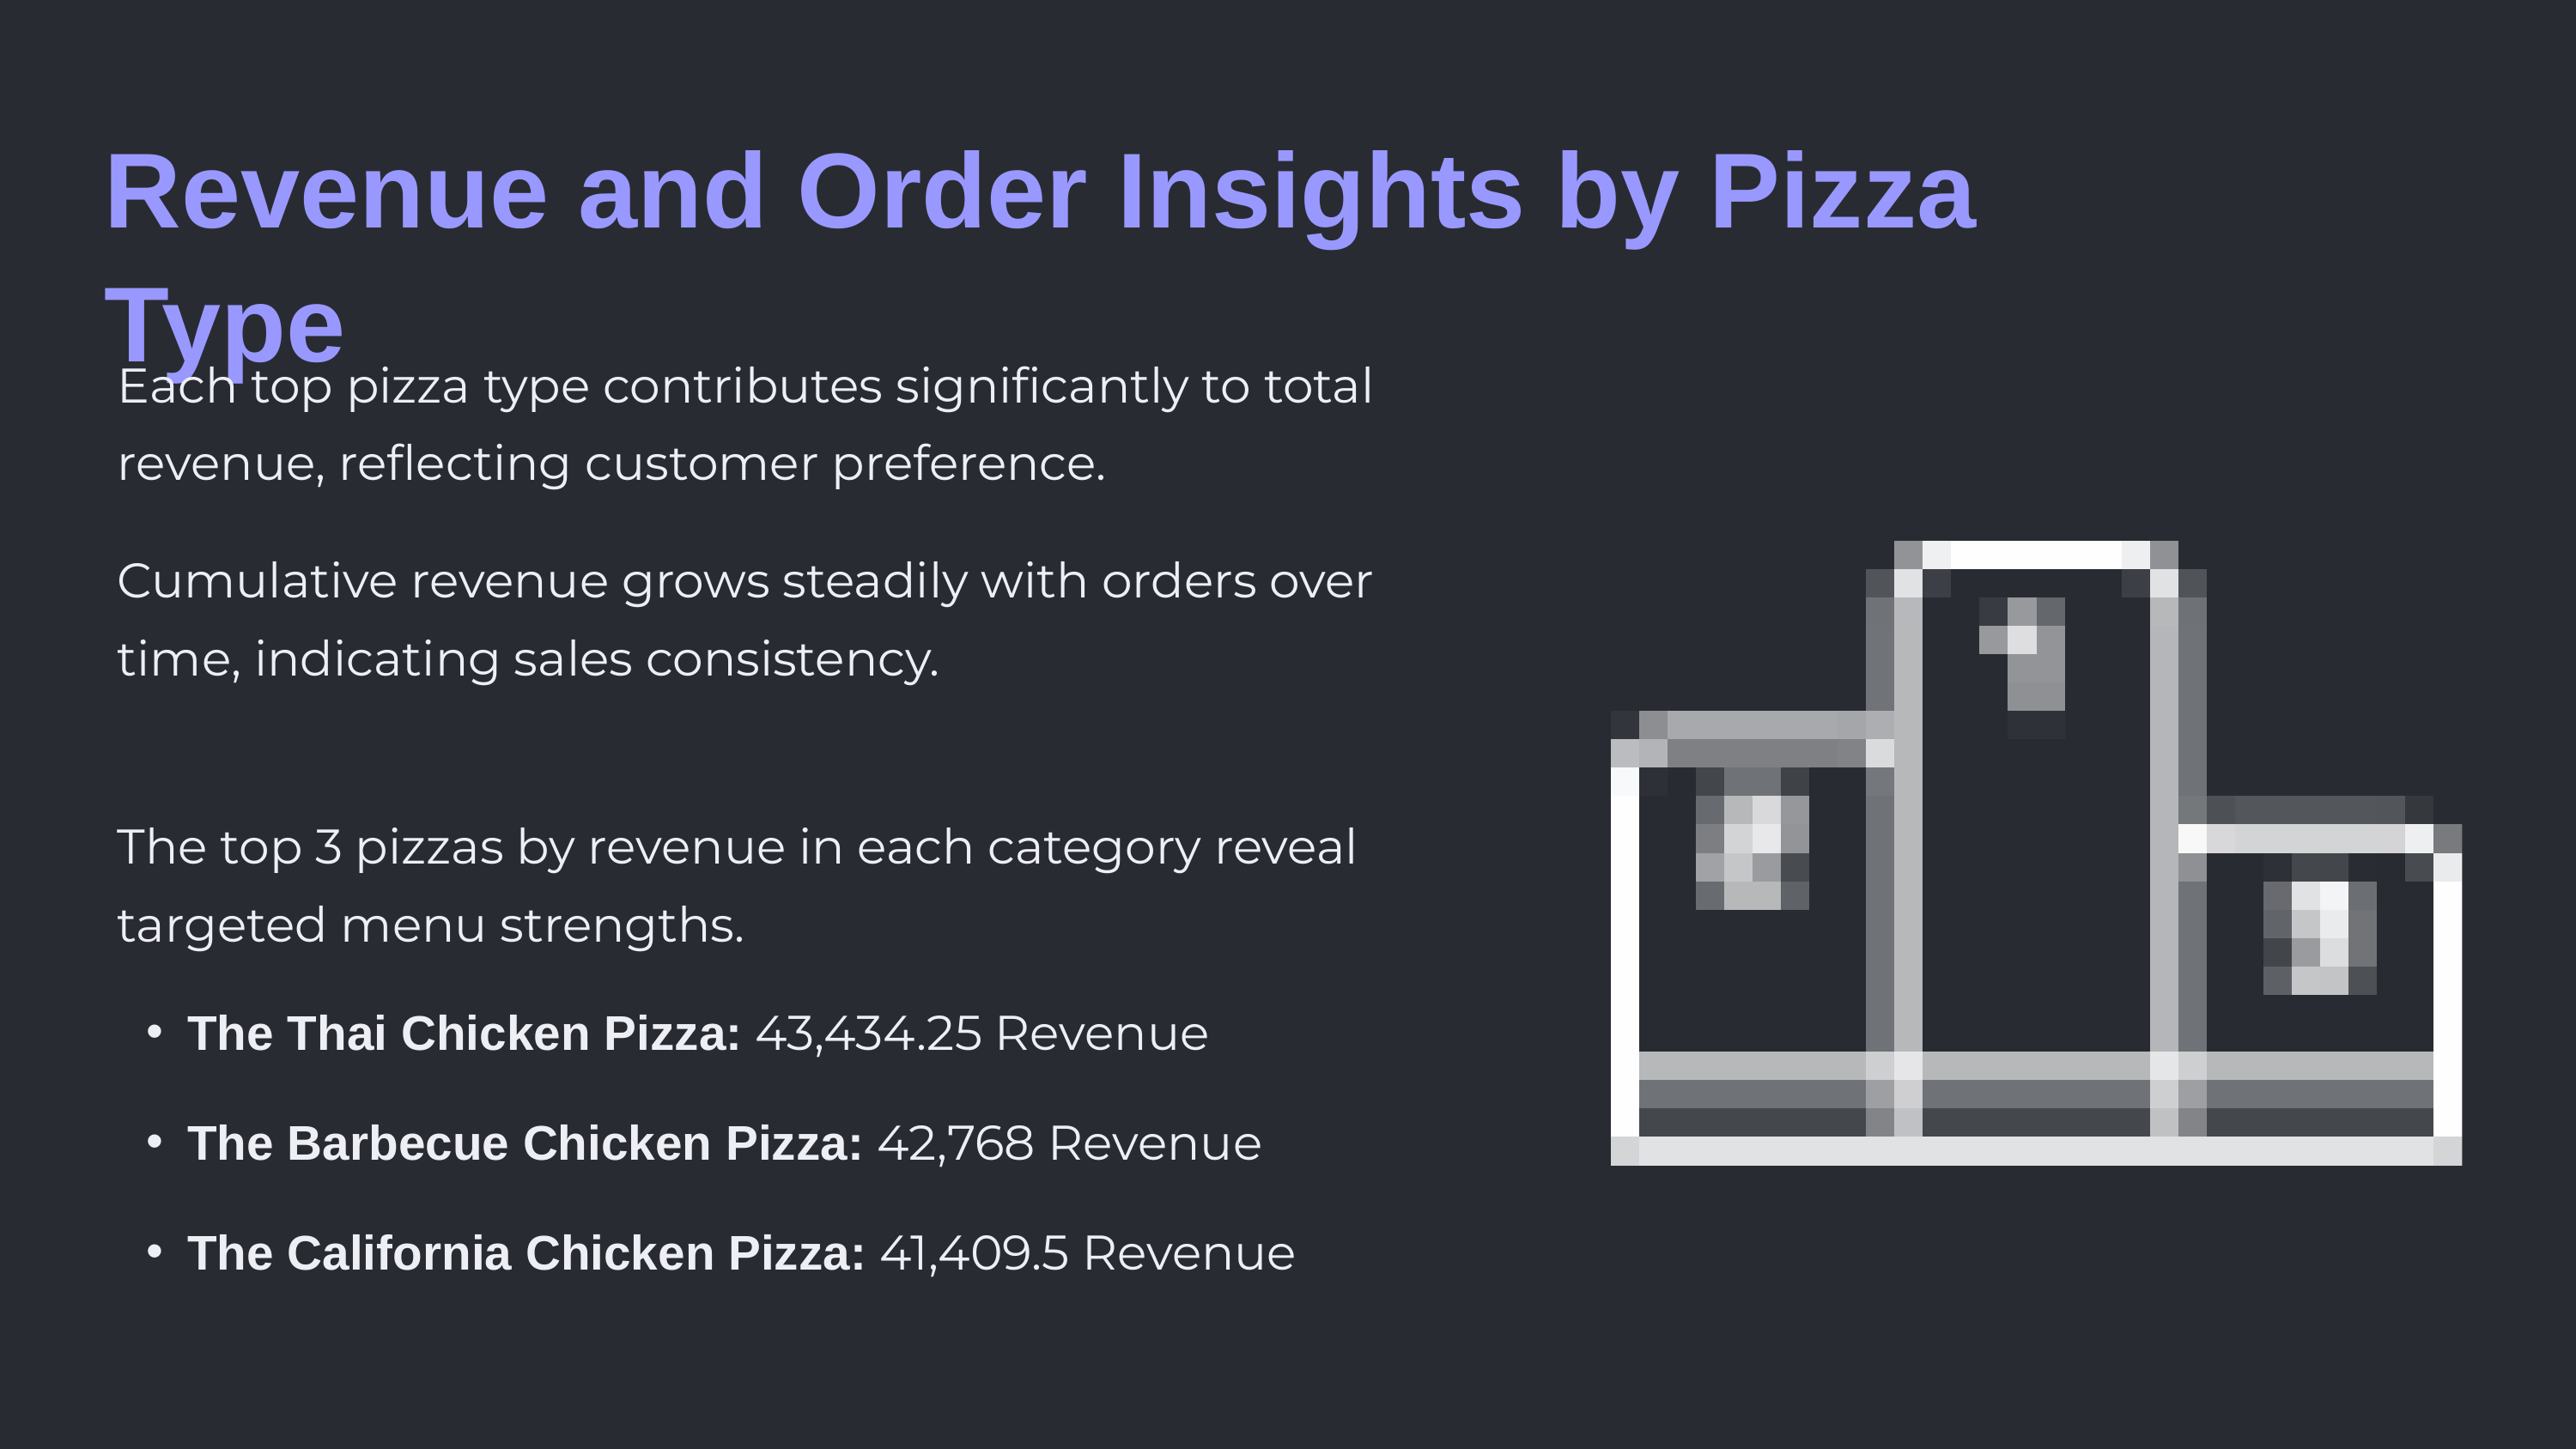

Revenue and Order Insights by Pizza Type
Each top pizza type contributes significantly to total revenue, reflecting customer preference.
Cumulative revenue grows steadily with orders over time, indicating sales consistency.

The top 3 pizzas by revenue in each category reveal targeted menu strengths.
The Thai Chicken Pizza: 43,434.25 Revenue
The Barbecue Chicken Pizza: 42,768 Revenue
The California Chicken Pizza: 41,409.5 Revenue